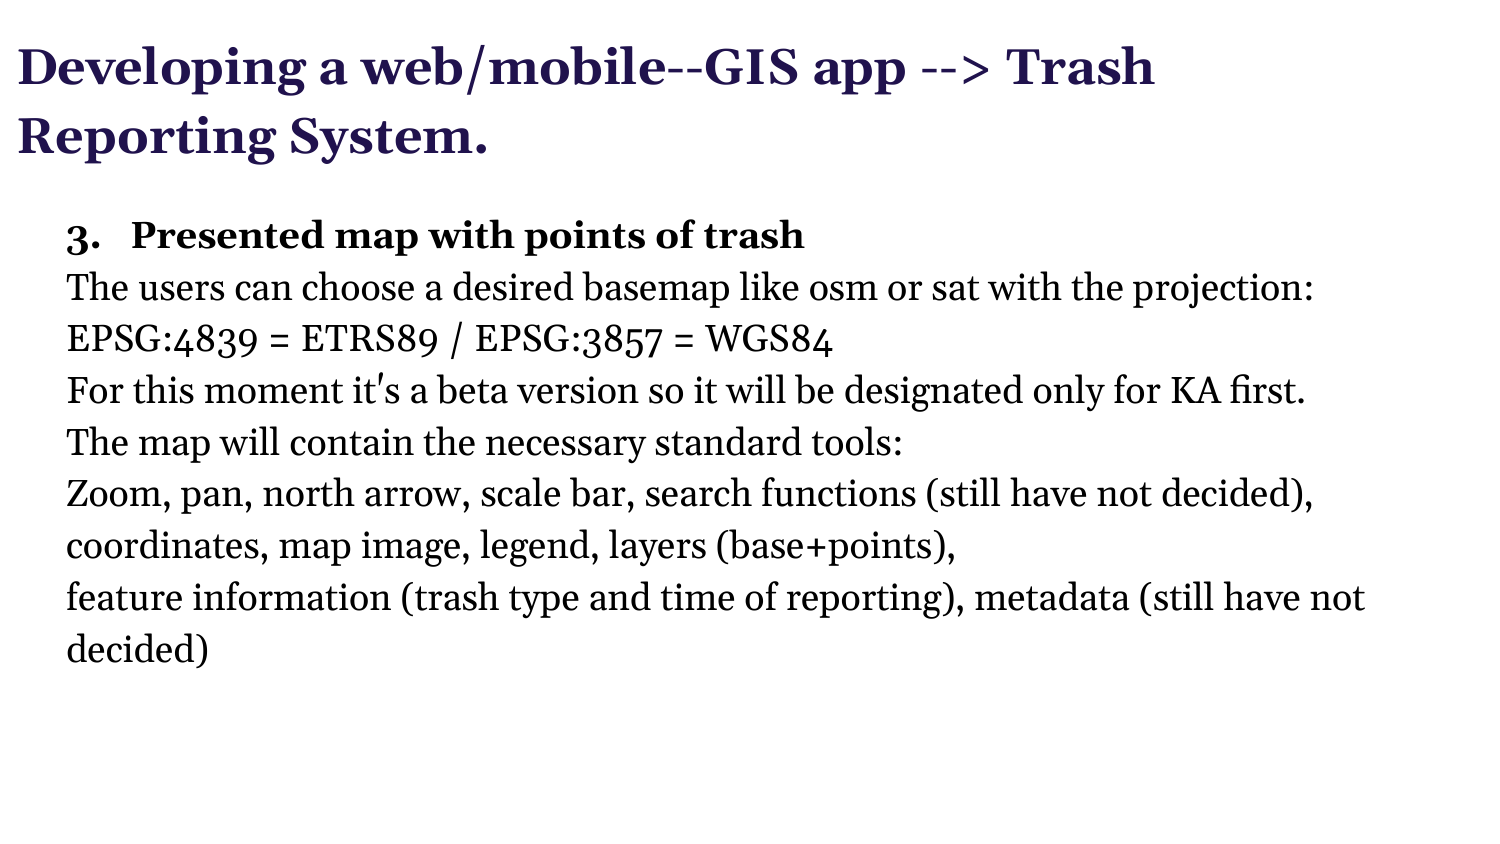

# Developing a web/mobile--GIS app --> Trash Reporting System.
3.   Presented map with points of trash
The users can choose a desired basemap like osm or sat with the projection: EPSG:4839 = ETRS89 / EPSG:3857 = WGS84
For this moment it's a beta version so it will be designated only for KA first.
The map will contain the necessary standard tools:
Zoom, pan, north arrow, scale bar, search functions (still have not decided),
coordinates, map image, legend, layers (base+points),
feature information (trash type and time of reporting), metadata (still have not decided)